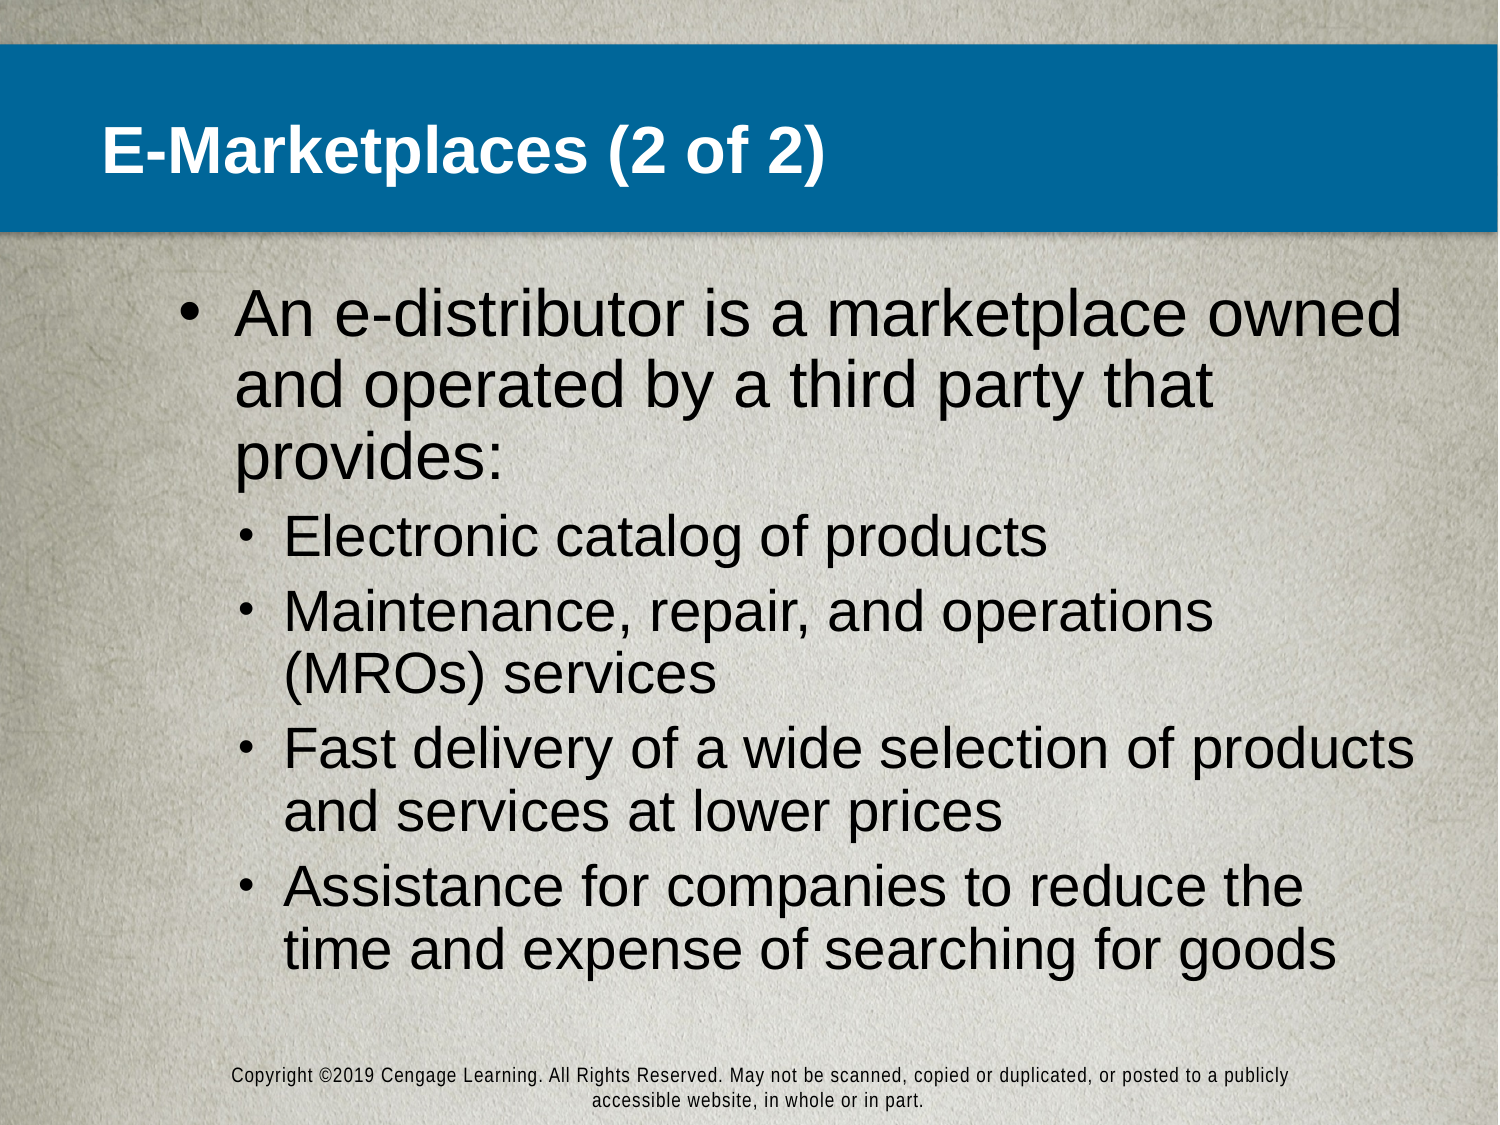

# E-Marketplaces (2 of 2)
An e-distributor is a marketplace owned and operated by a third party that provides:
Electronic catalog of products
Maintenance, repair, and operations (MROs) services
Fast delivery of a wide selection of products and services at lower prices
Assistance for companies to reduce the time and expense of searching for goods